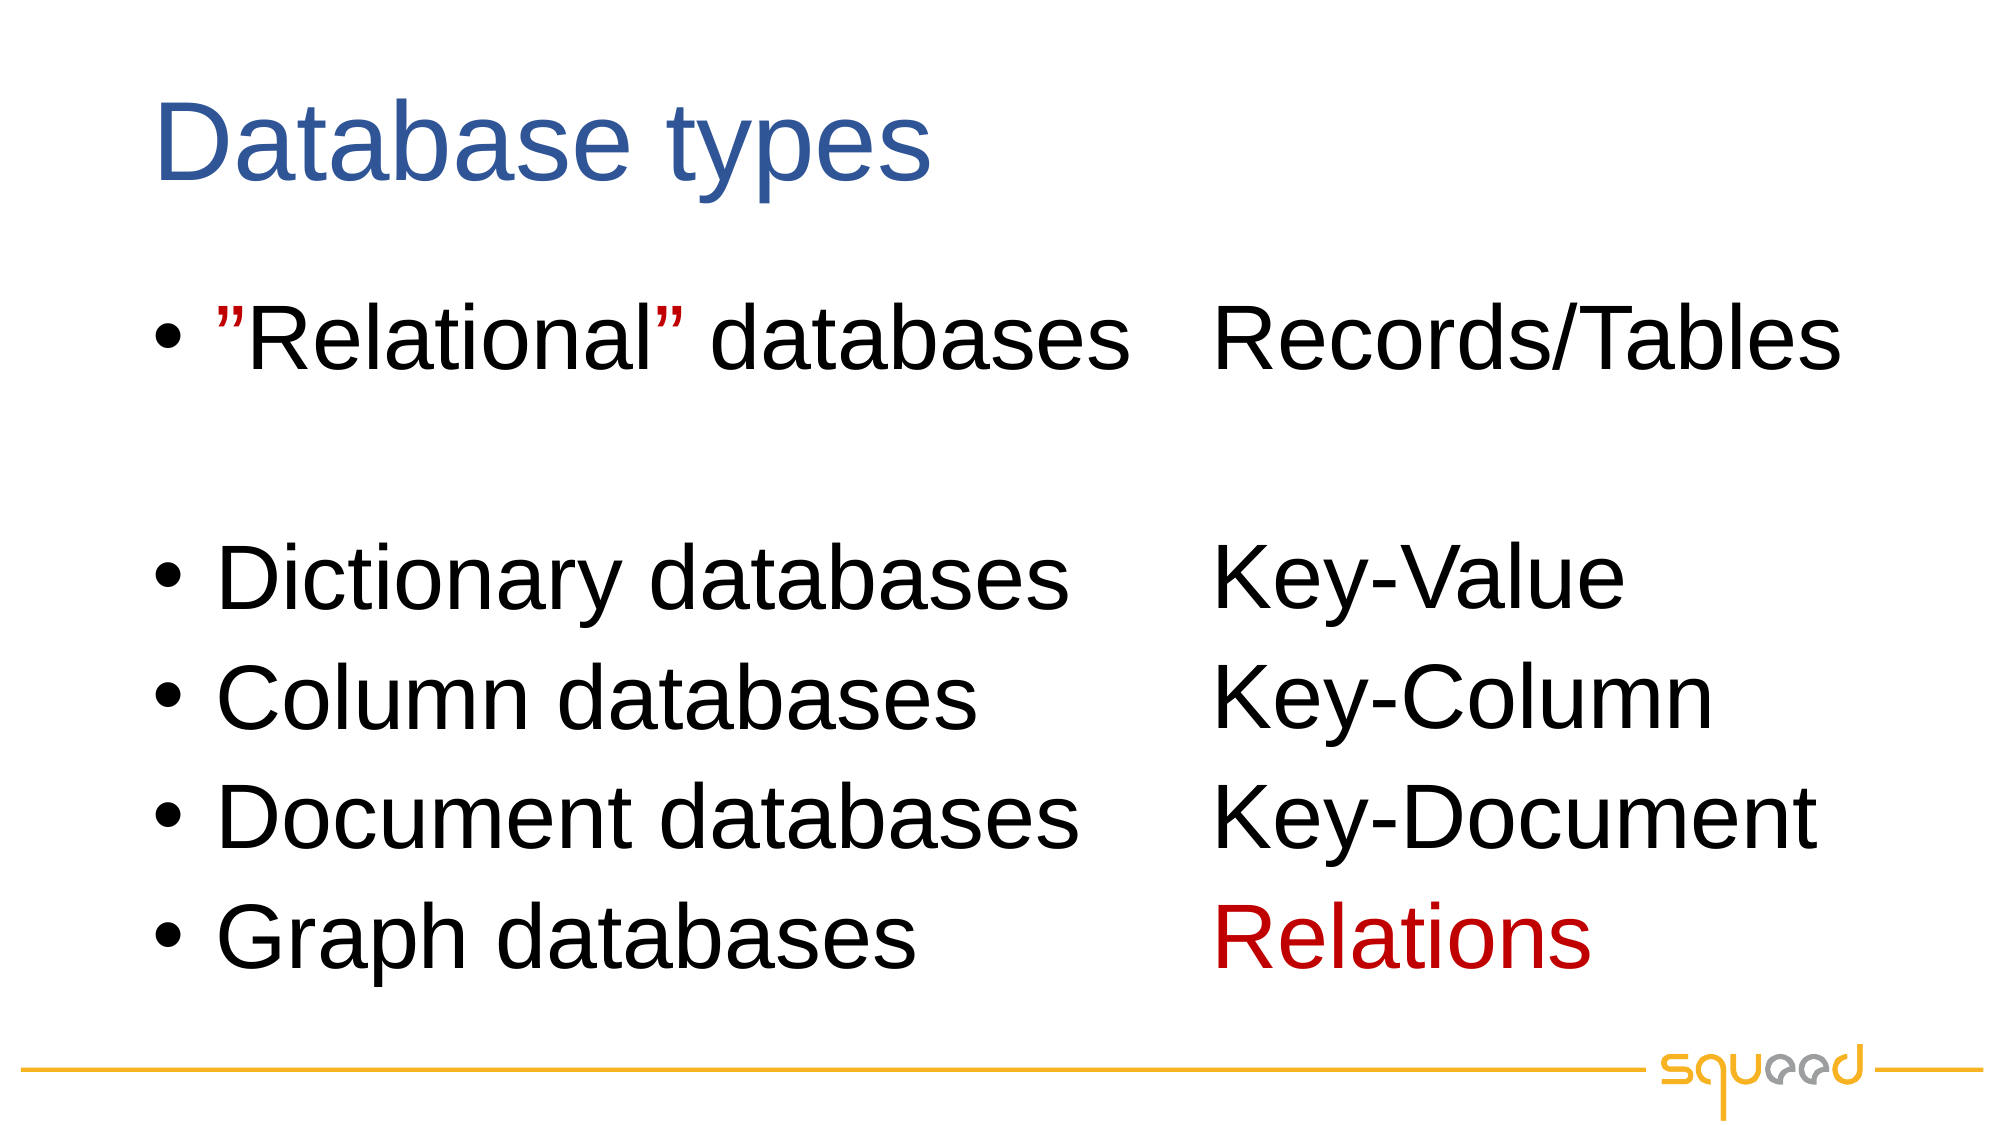

# Database types
 ”Relational” databases

 Dictionary databases
 Column databases
 Document databases
 Graph databases
Records/Tables

Key-Value
Key-Column
Key-Document
Relations